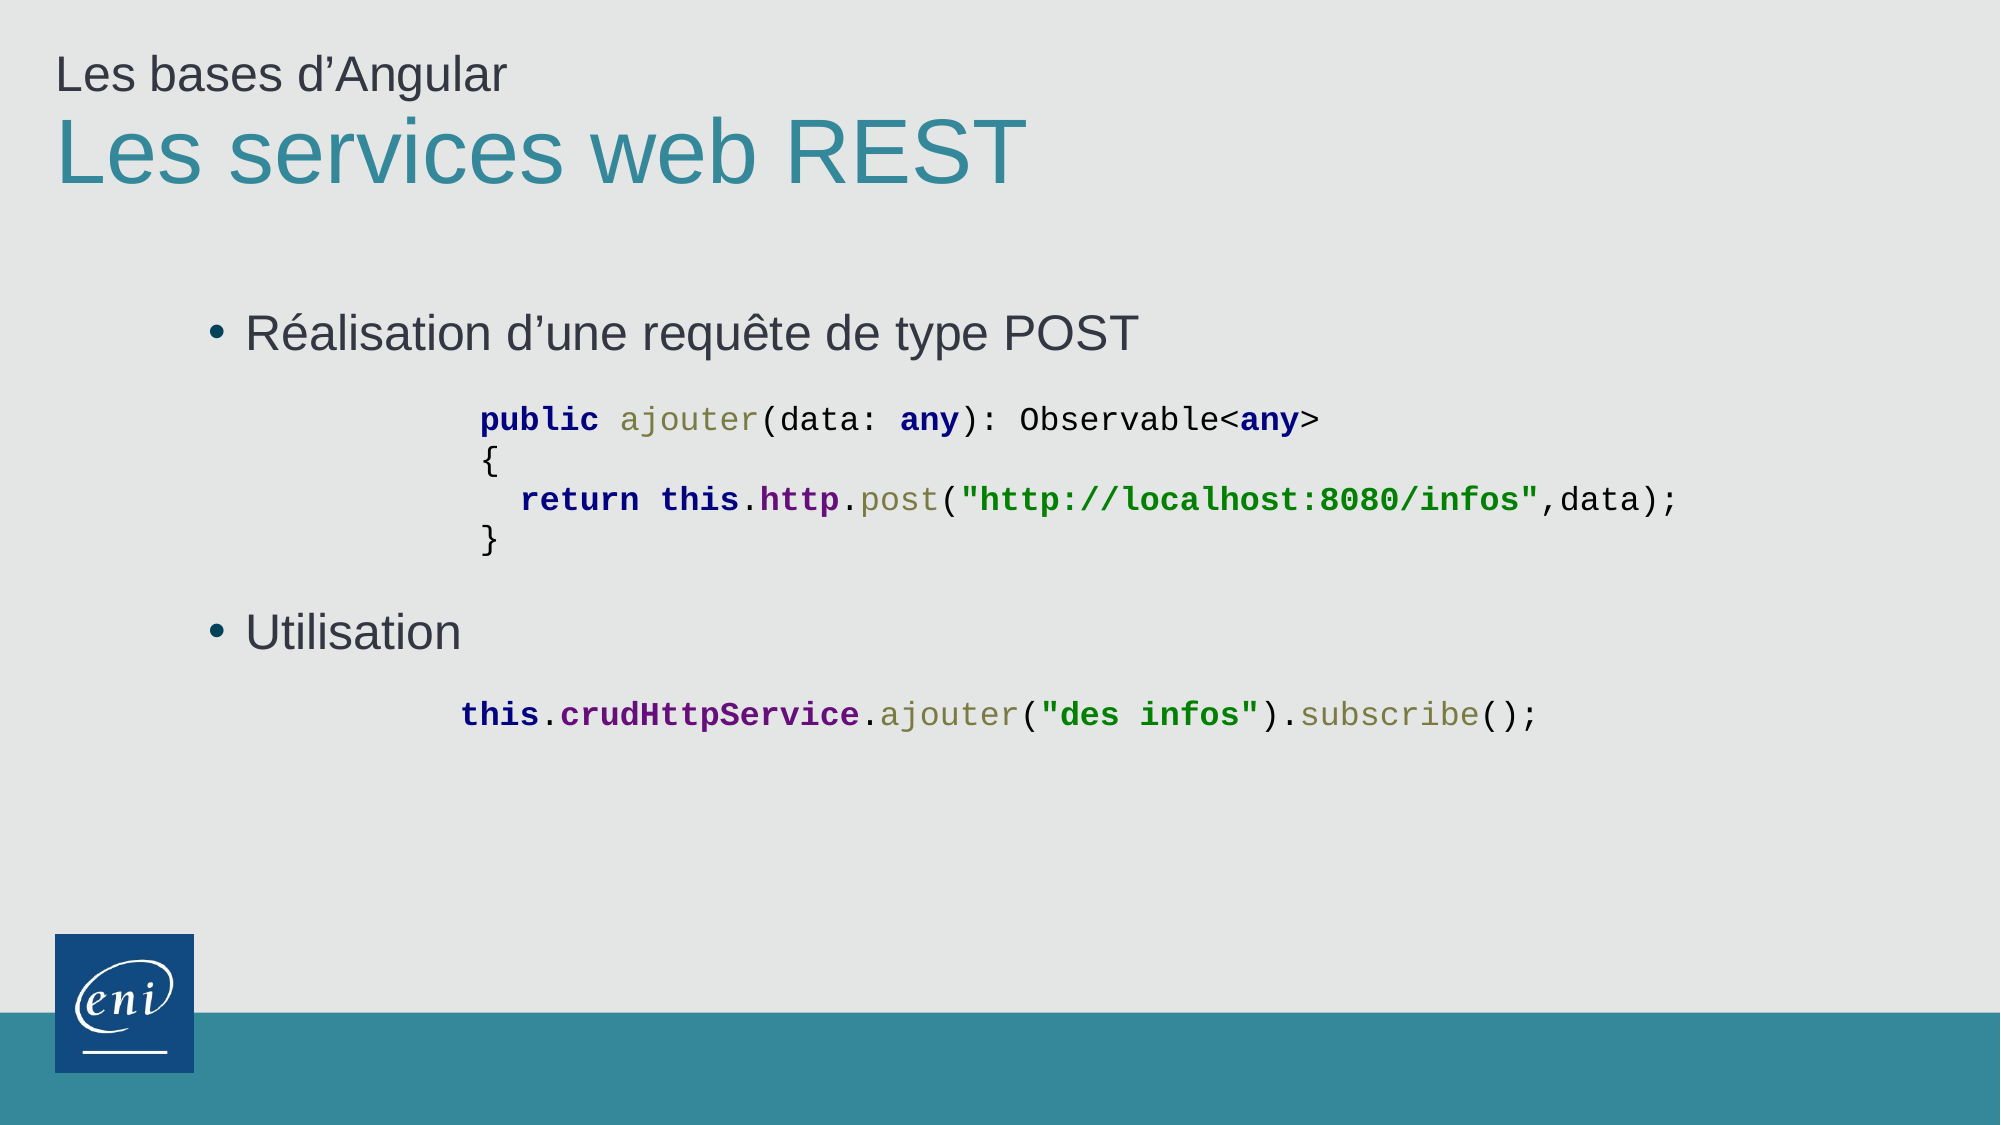

Les bases d’Angular
# Les services web REST
Réalisation d’une requête de type POST

Utilisation
public ajouter(data: any): Observable<any>
{
  return this.http.post("http://localhost:8080/infos",data);
}
this.crudHttpService.ajouter("des infos").subscribe();